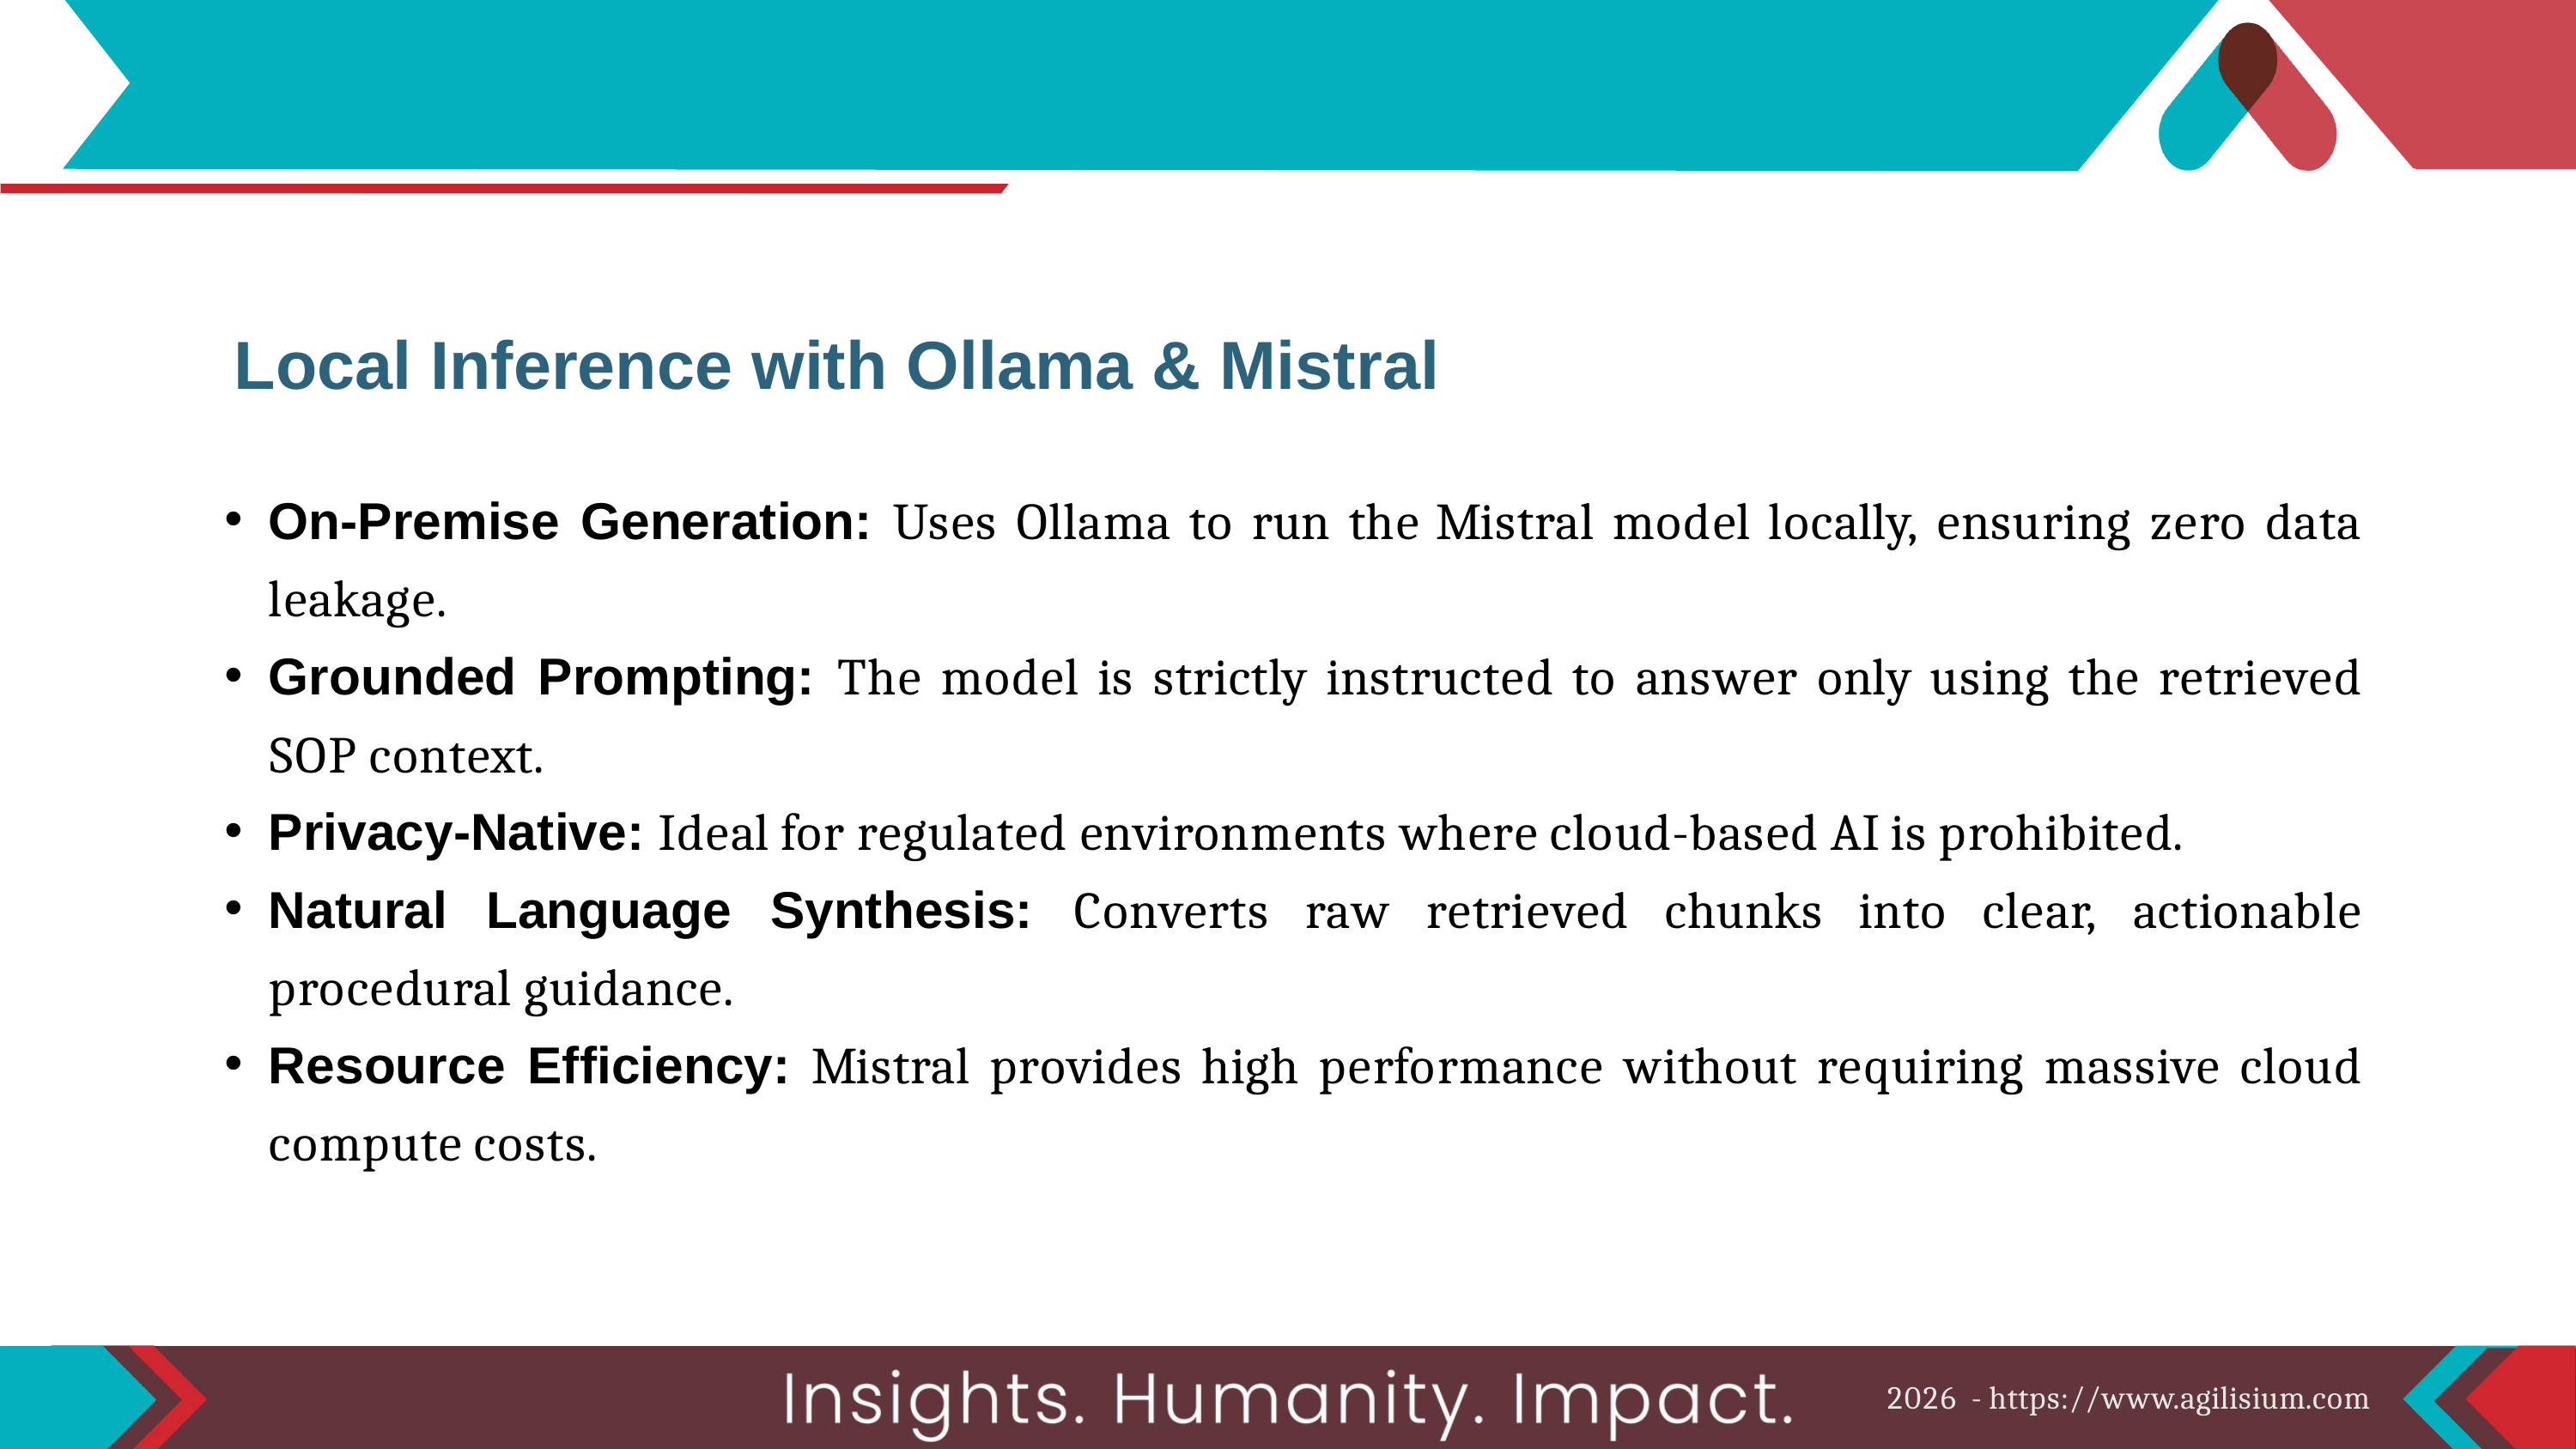

Local Inference with Ollama & Mistral
On-Premise Generation: Uses Ollama to run the Mistral model locally, ensuring zero data leakage.
Grounded Prompting: The model is strictly instructed to answer only using the retrieved SOP context.
Privacy-Native: Ideal for regulated environments where cloud-based AI is prohibited.
Natural Language Synthesis: Converts raw retrieved chunks into clear, actionable procedural guidance.
Resource Efficiency: Mistral provides high performance without requiring massive cloud compute costs.

2026  - https://www.agilisium.com